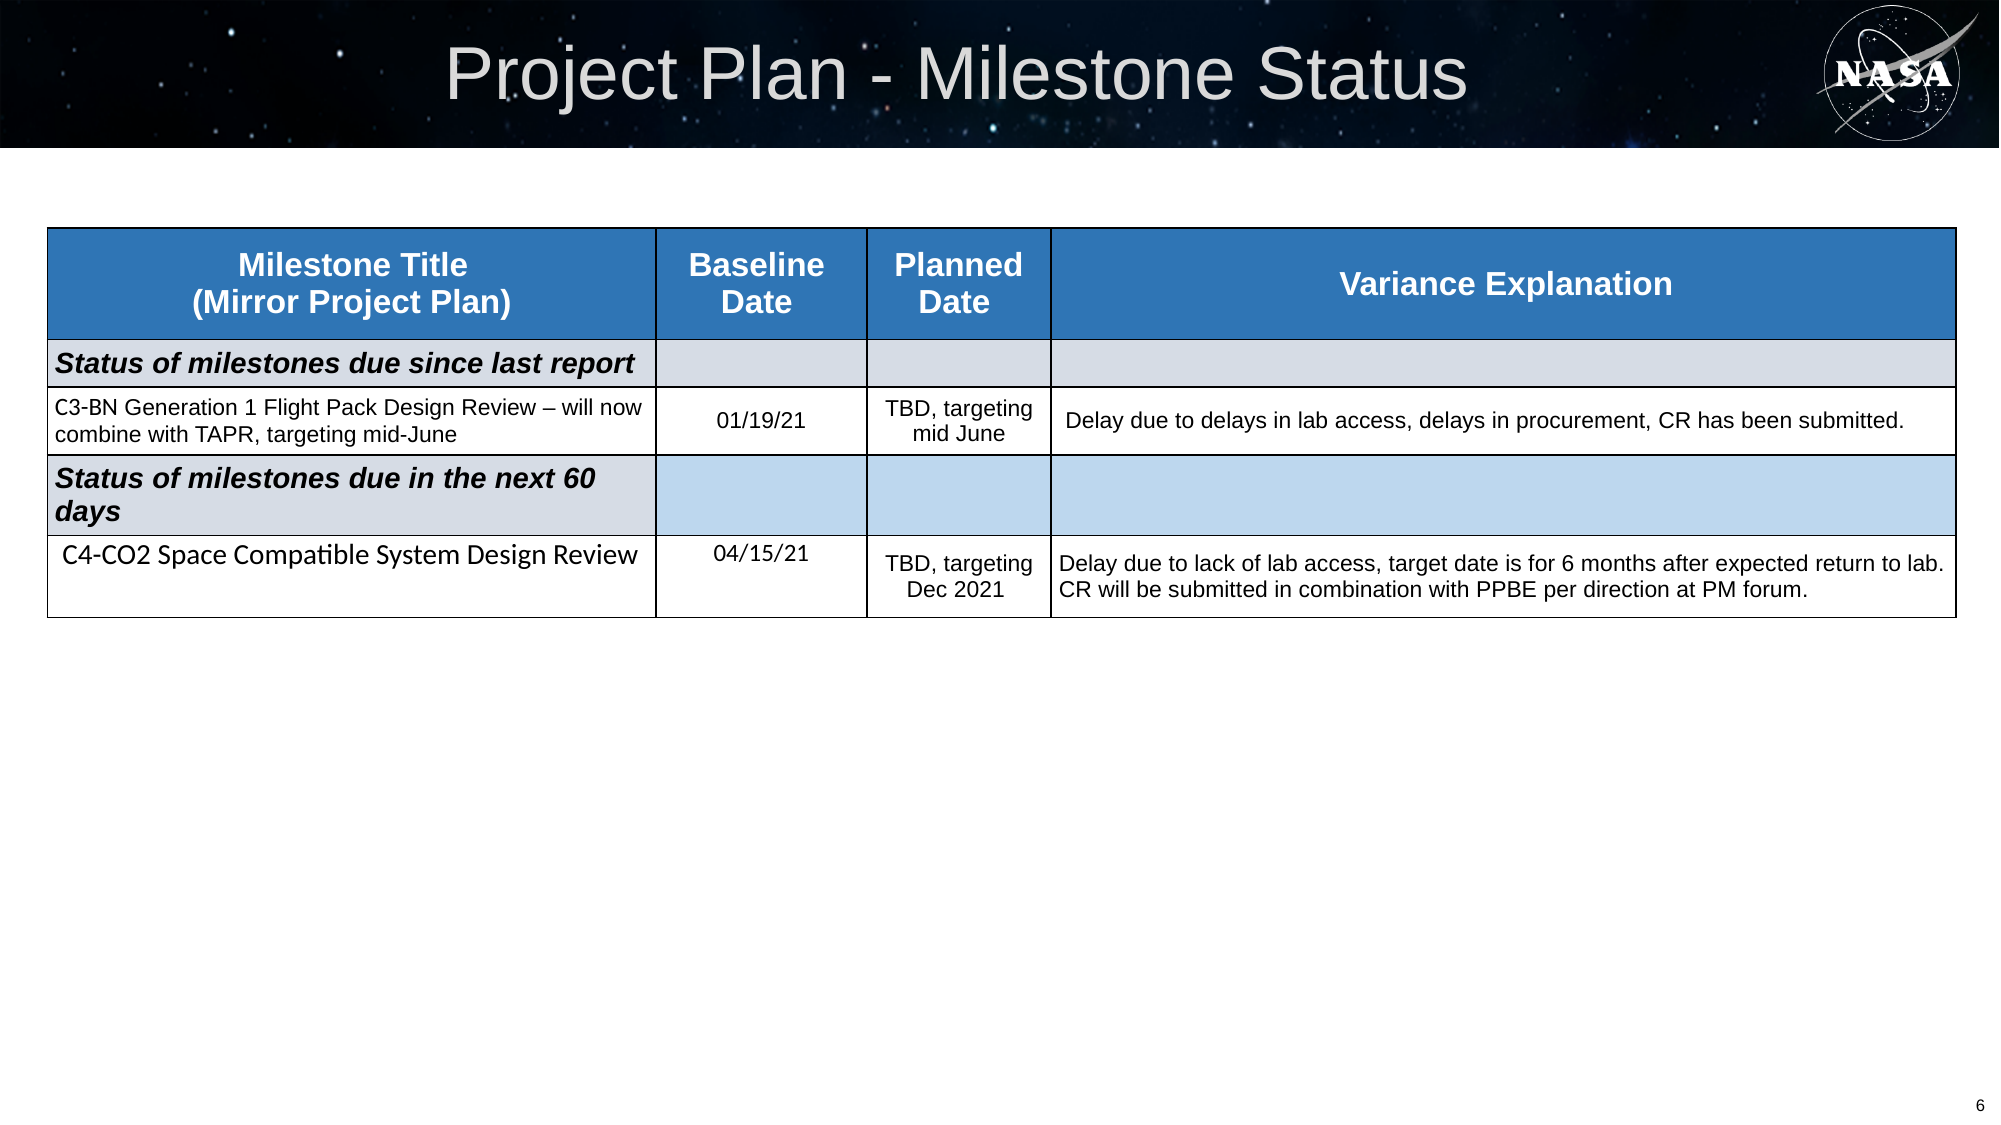

# Project Plan - Milestone Status
| Milestone Title (Mirror Project Plan) | Baseline Date | Planned Date | Variance Explanation |
| --- | --- | --- | --- |
| Status of milestones due since last report |  |  |  |
| C3-BN Generation 1 Flight Pack Design Review – will now combine with TAPR, targeting mid-June | 01/19/21 | TBD, targeting mid June | Delay due to delays in lab access, delays in procurement, CR has been submitted. |
| Status of milestones due in the next 60 days |  |  |  |
| C4-CO2 ​Space Compatible System Design Review​ | 04/15/21 | TBD, targeting Dec 2021 | Delay due to lack of lab access, target date is for 6 months after expected return to lab. CR will be submitted in combination with PPBE per direction at PM forum. |
6